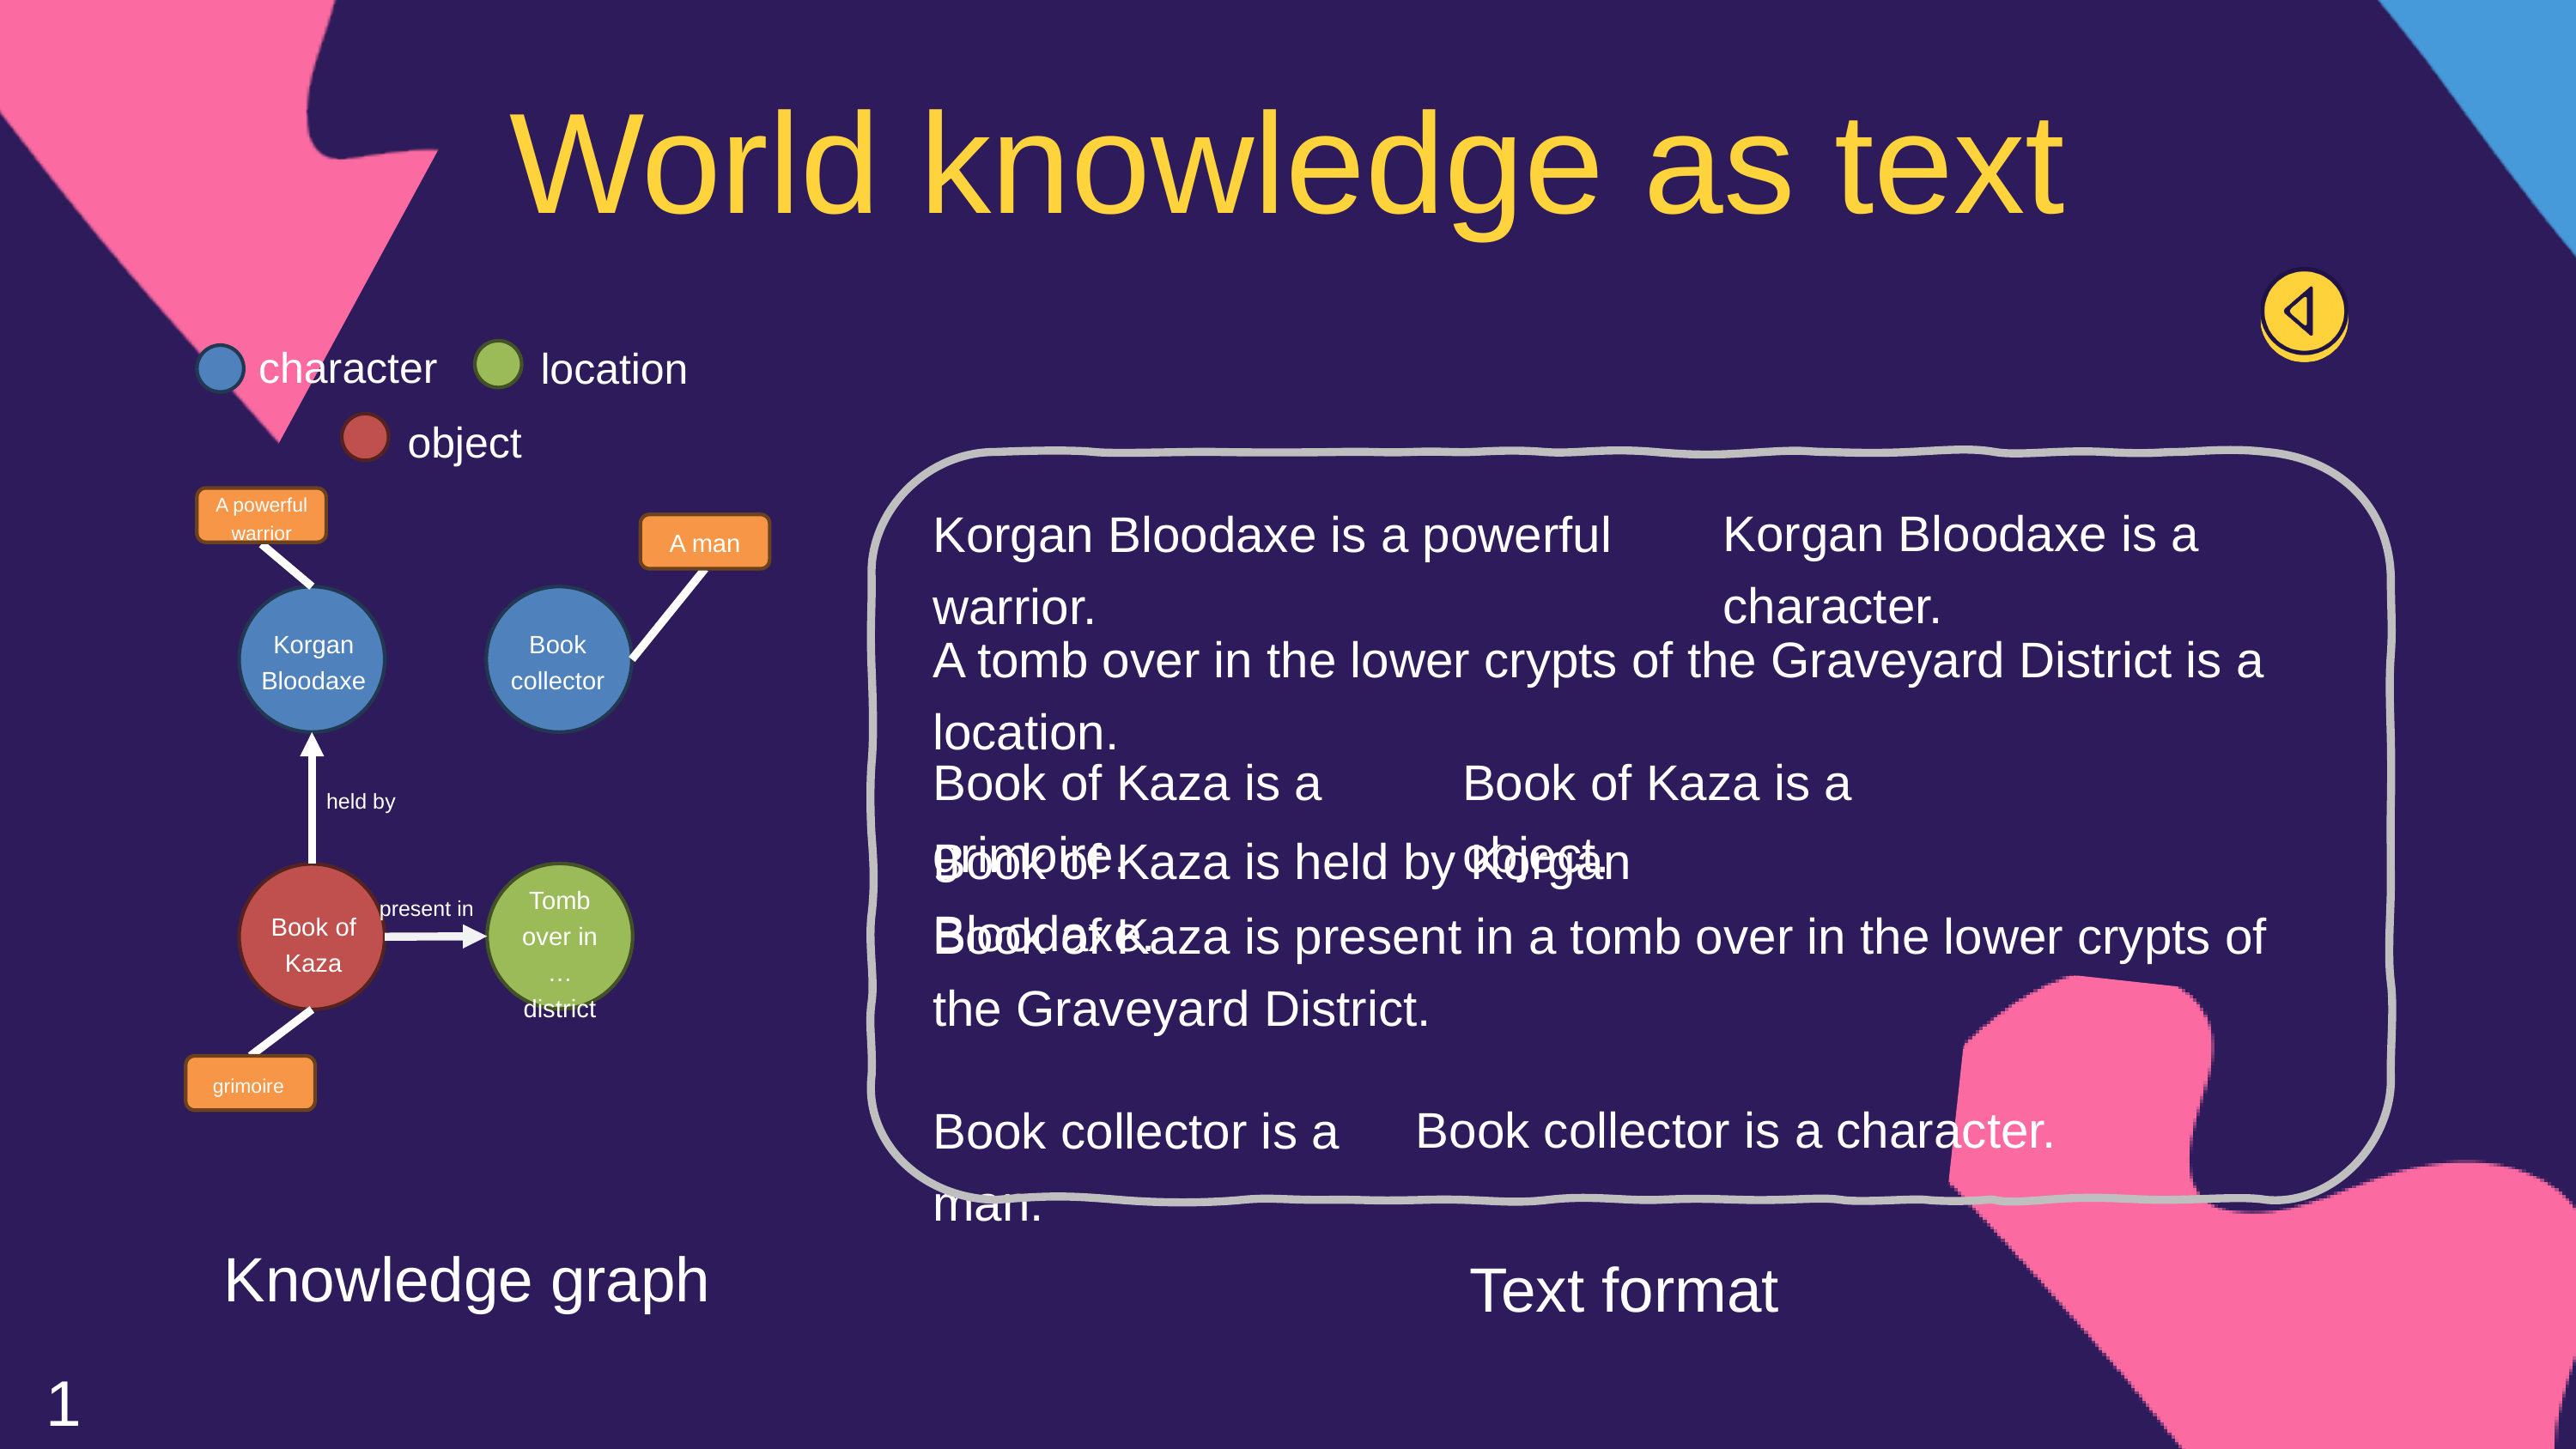

World knowledge as text

character

location

object

A powerful warrior

Korgan Bloodaxe is a character.
Korgan Bloodaxe is a powerful warrior.

A man

Book collector

Korgan Bloodaxe
A tomb over in the lower crypts of the Graveyard District is a location.
held by
Book of Kaza is a object.
Book of Kaza is a grimoire.
Book of Kaza is held by Korgan Bloodaxe.

Tomb over in … district

Book of Kaza
present in
Book of Kaza is present in a tomb over in the lower crypts of the Graveyard District.

grimoire
Book collector is a character.
Book collector is a man.
Knowledge graph
Text format
14